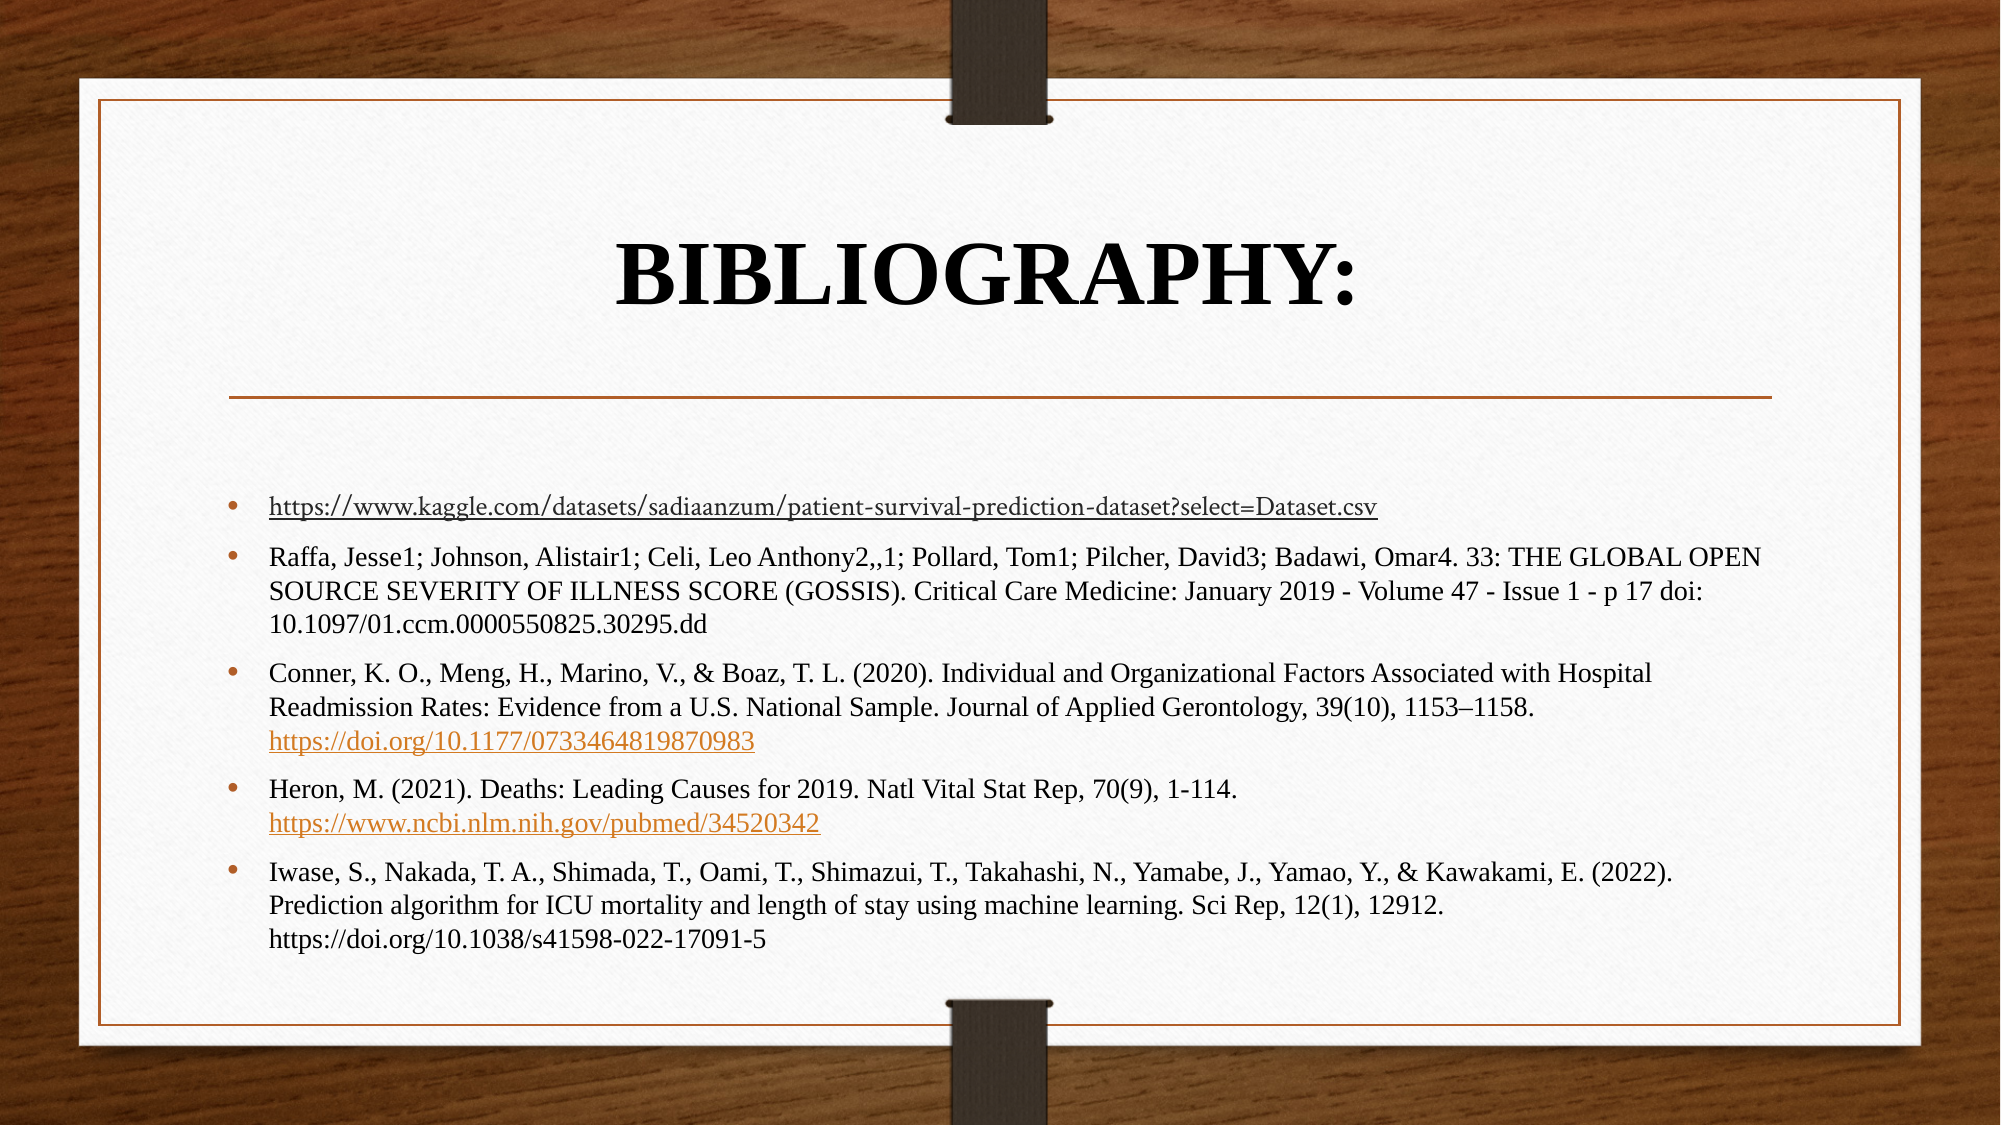

# BIBLIOGRAPHY:

https://www.kaggle.com/datasets/sadiaanzum/patient-survival-prediction-dataset?select=Dataset.csv
Raffa, Jesse1; Johnson, Alistair1; Celi, Leo Anthony2,,1; Pollard, Tom1; Pilcher, David3; Badawi, Omar4. 33: THE GLOBAL OPEN SOURCE SEVERITY OF ILLNESS SCORE (GOSSIS). Critical Care Medicine: January 2019 - Volume 47 - Issue 1 - p 17 doi: 10.1097/01.ccm.0000550825.30295.dd
Conner, K. O., Meng, H., Marino, V., & Boaz, T. L. (2020). Individual and Organizational Factors Associated with Hospital Readmission Rates: Evidence from a U.S. National Sample. Journal of Applied Gerontology, 39(10), 1153–1158.        https://doi.org/10.1177/0733464819870983
Heron, M. (2021). Deaths: Leading Causes for 2019. Natl Vital Stat Rep, 70(9), 1-114. https://www.ncbi.nlm.nih.gov/pubmed/34520342
Iwase, S., Nakada, T. A., Shimada, T., Oami, T., Shimazui, T., Takahashi, N., Yamabe, J., Yamao, Y., & Kawakami, E. (2022). Prediction algorithm for ICU mortality and length of stay using machine learning. Sci Rep, 12(1), 12912. https://doi.org/10.1038/s41598-022-17091-5